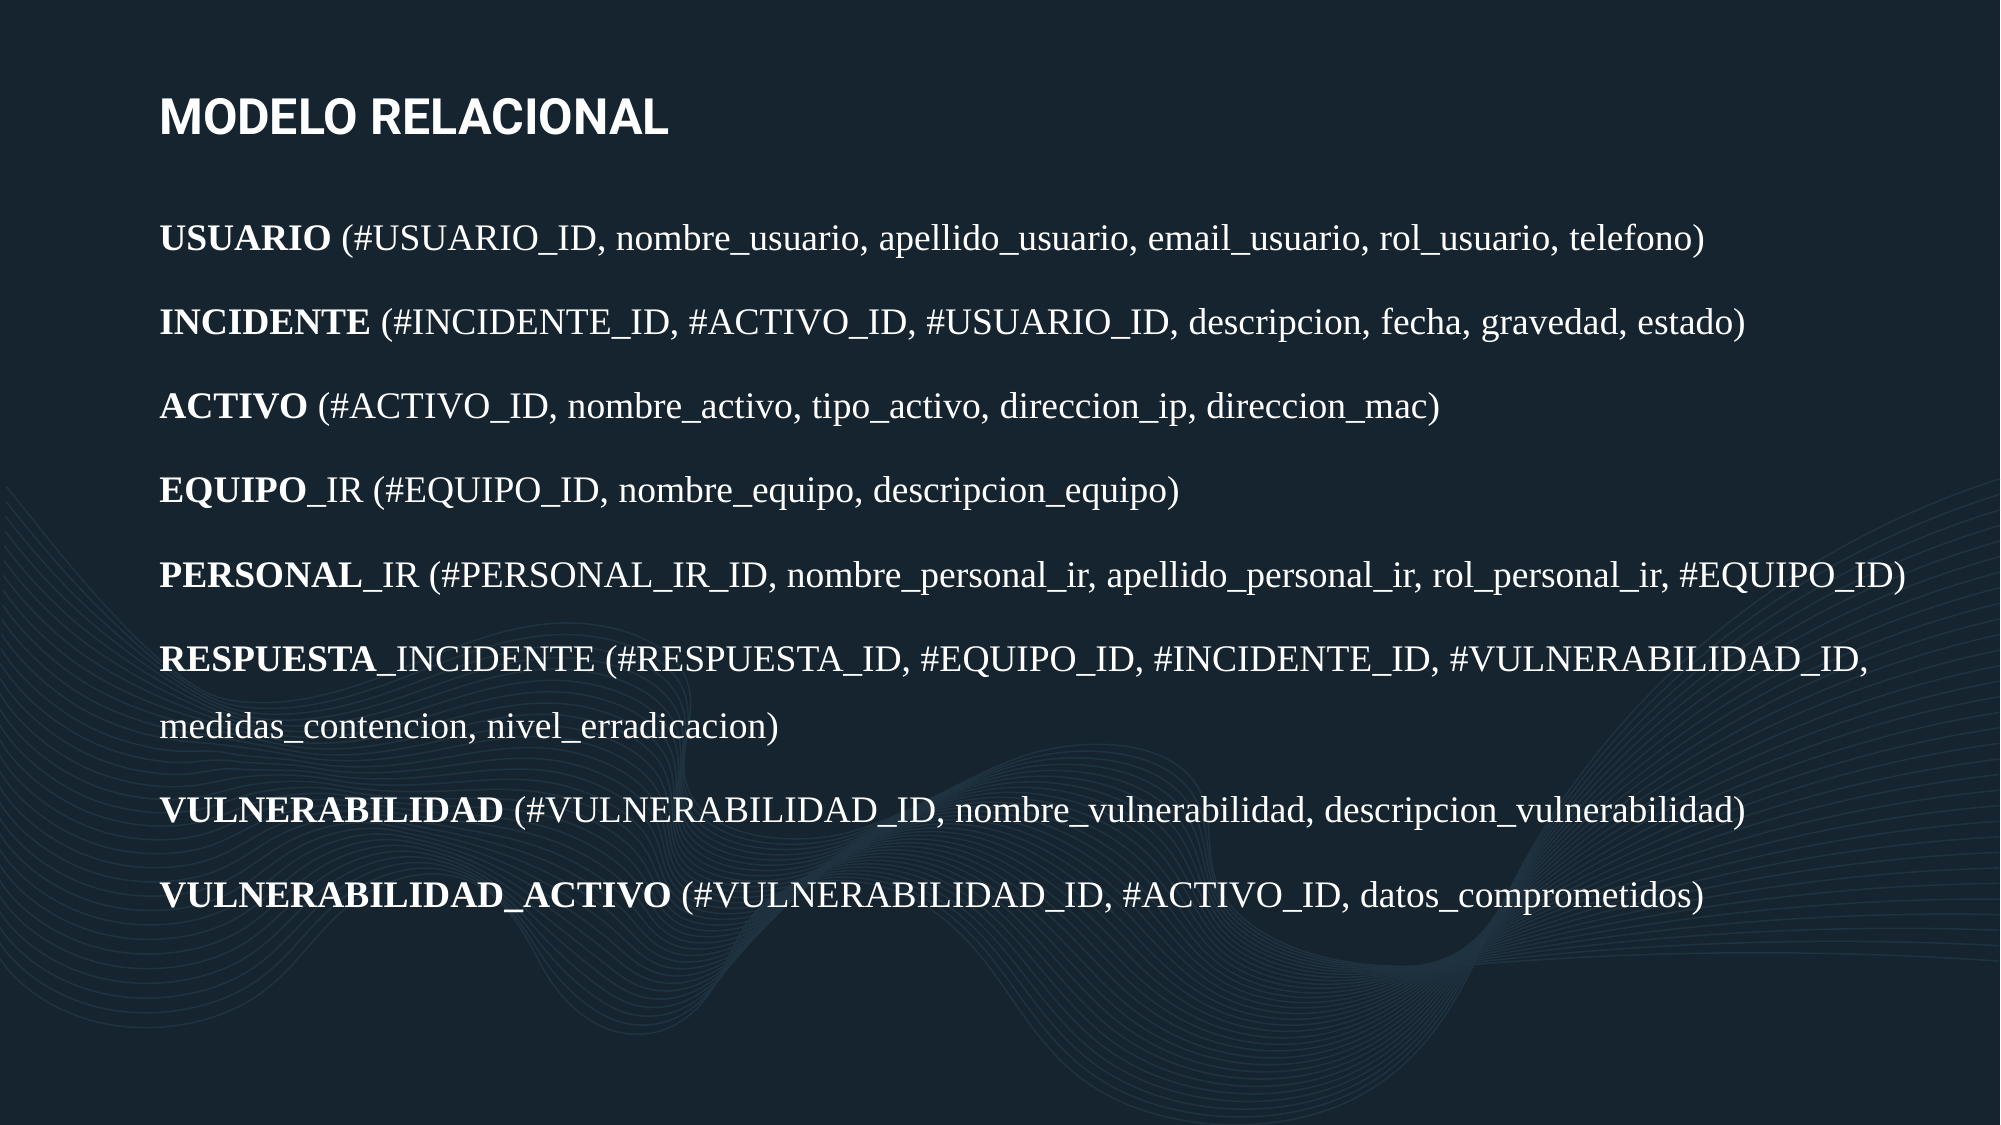

# MODELO RELACIONAL
USUARIO (#USUARIO_ID, nombre_usuario, apellido_usuario, email_usuario, rol_usuario, telefono)
INCIDENTE (#INCIDENTE_ID, #ACTIVO_ID, #USUARIO_ID, descripcion, fecha, gravedad, estado)
ACTIVO (#ACTIVO_ID, nombre_activo, tipo_activo, direccion_ip, direccion_mac)
EQUIPO_IR (#EQUIPO_ID, nombre_equipo, descripcion_equipo)
PERSONAL_IR (#PERSONAL_IR_ID, nombre_personal_ir, apellido_personal_ir, rol_personal_ir, #EQUIPO_ID)
RESPUESTA_INCIDENTE (#RESPUESTA_ID, #EQUIPO_ID, #INCIDENTE_ID, #VULNERABILIDAD_ID, medidas_contencion, nivel_erradicacion)
VULNERABILIDAD (#VULNERABILIDAD_ID, nombre_vulnerabilidad, descripcion_vulnerabilidad)
VULNERABILIDAD_ACTIVO (#VULNERABILIDAD_ID, #ACTIVO_ID, datos_comprometidos)